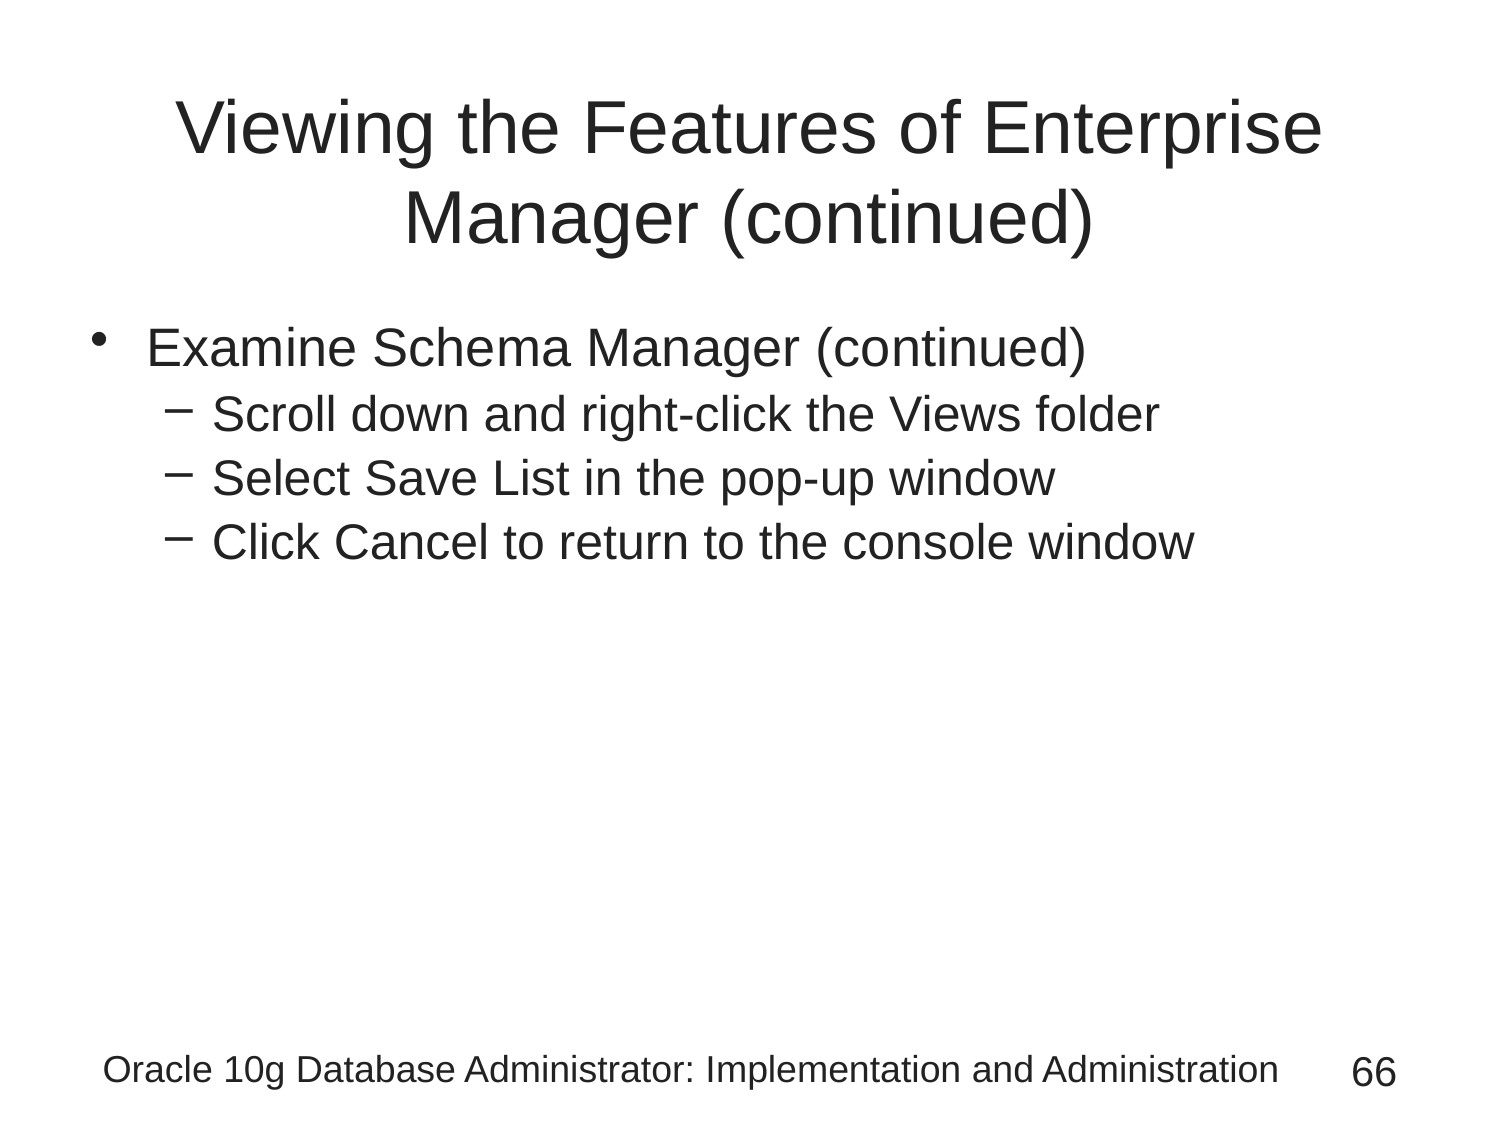

# Viewing the Features of Enterprise Manager (continued)
Examine Schema Manager (continued)
Scroll down and right-click the Views folder
Select Save List in the pop-up window
Click Cancel to return to the console window
Oracle 10g Database Administrator: Implementation and Administration
66